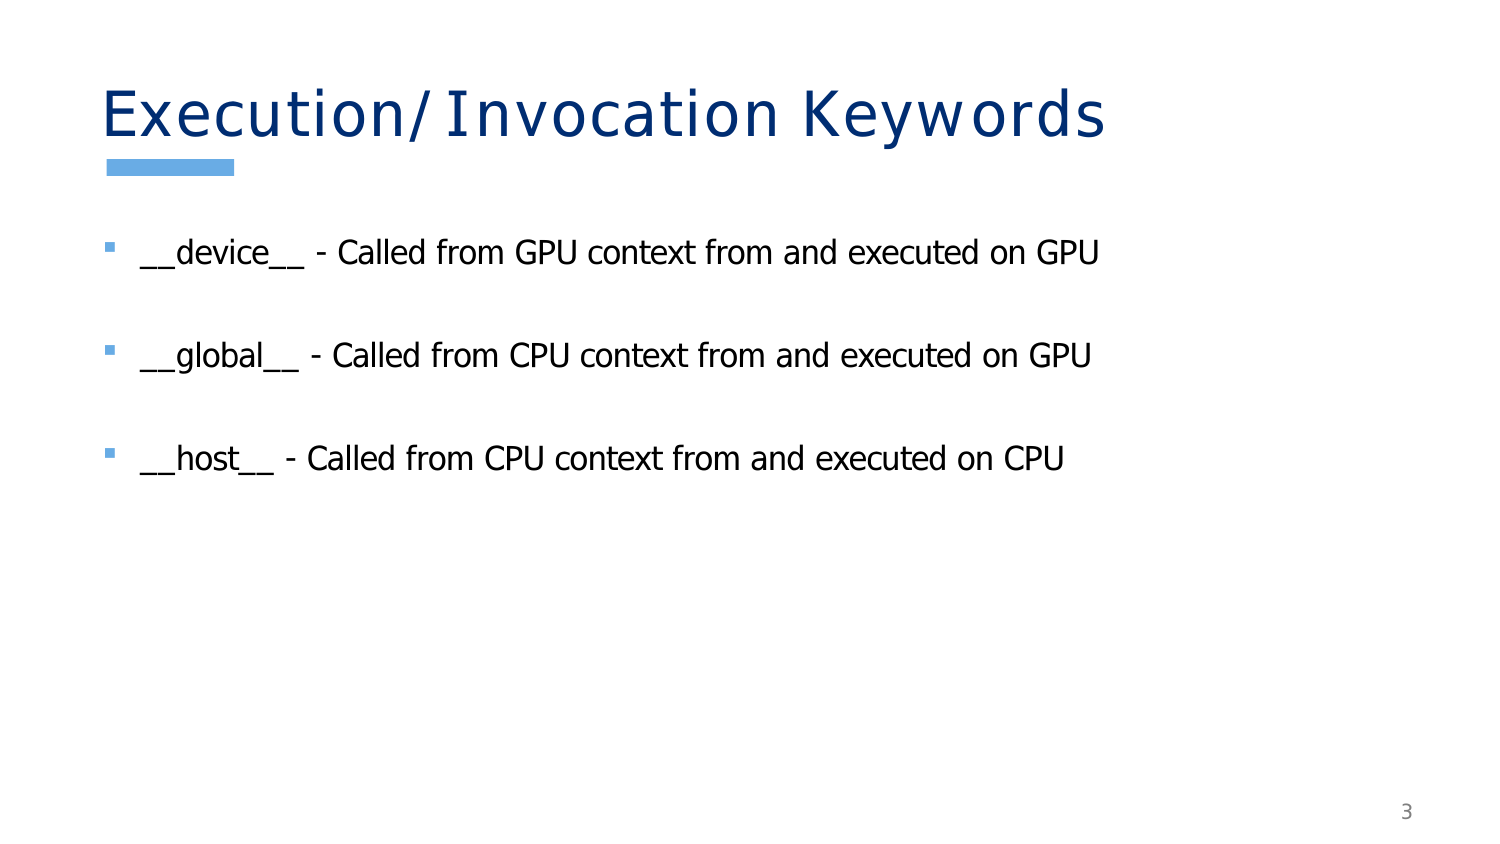

# Execution/Invocation Keywords
__device__ - Called from GPU context from and executed on GPU

__global__ - Called from CPU context from and executed on GPU

__host__ - Called from CPU context from and executed on CPU